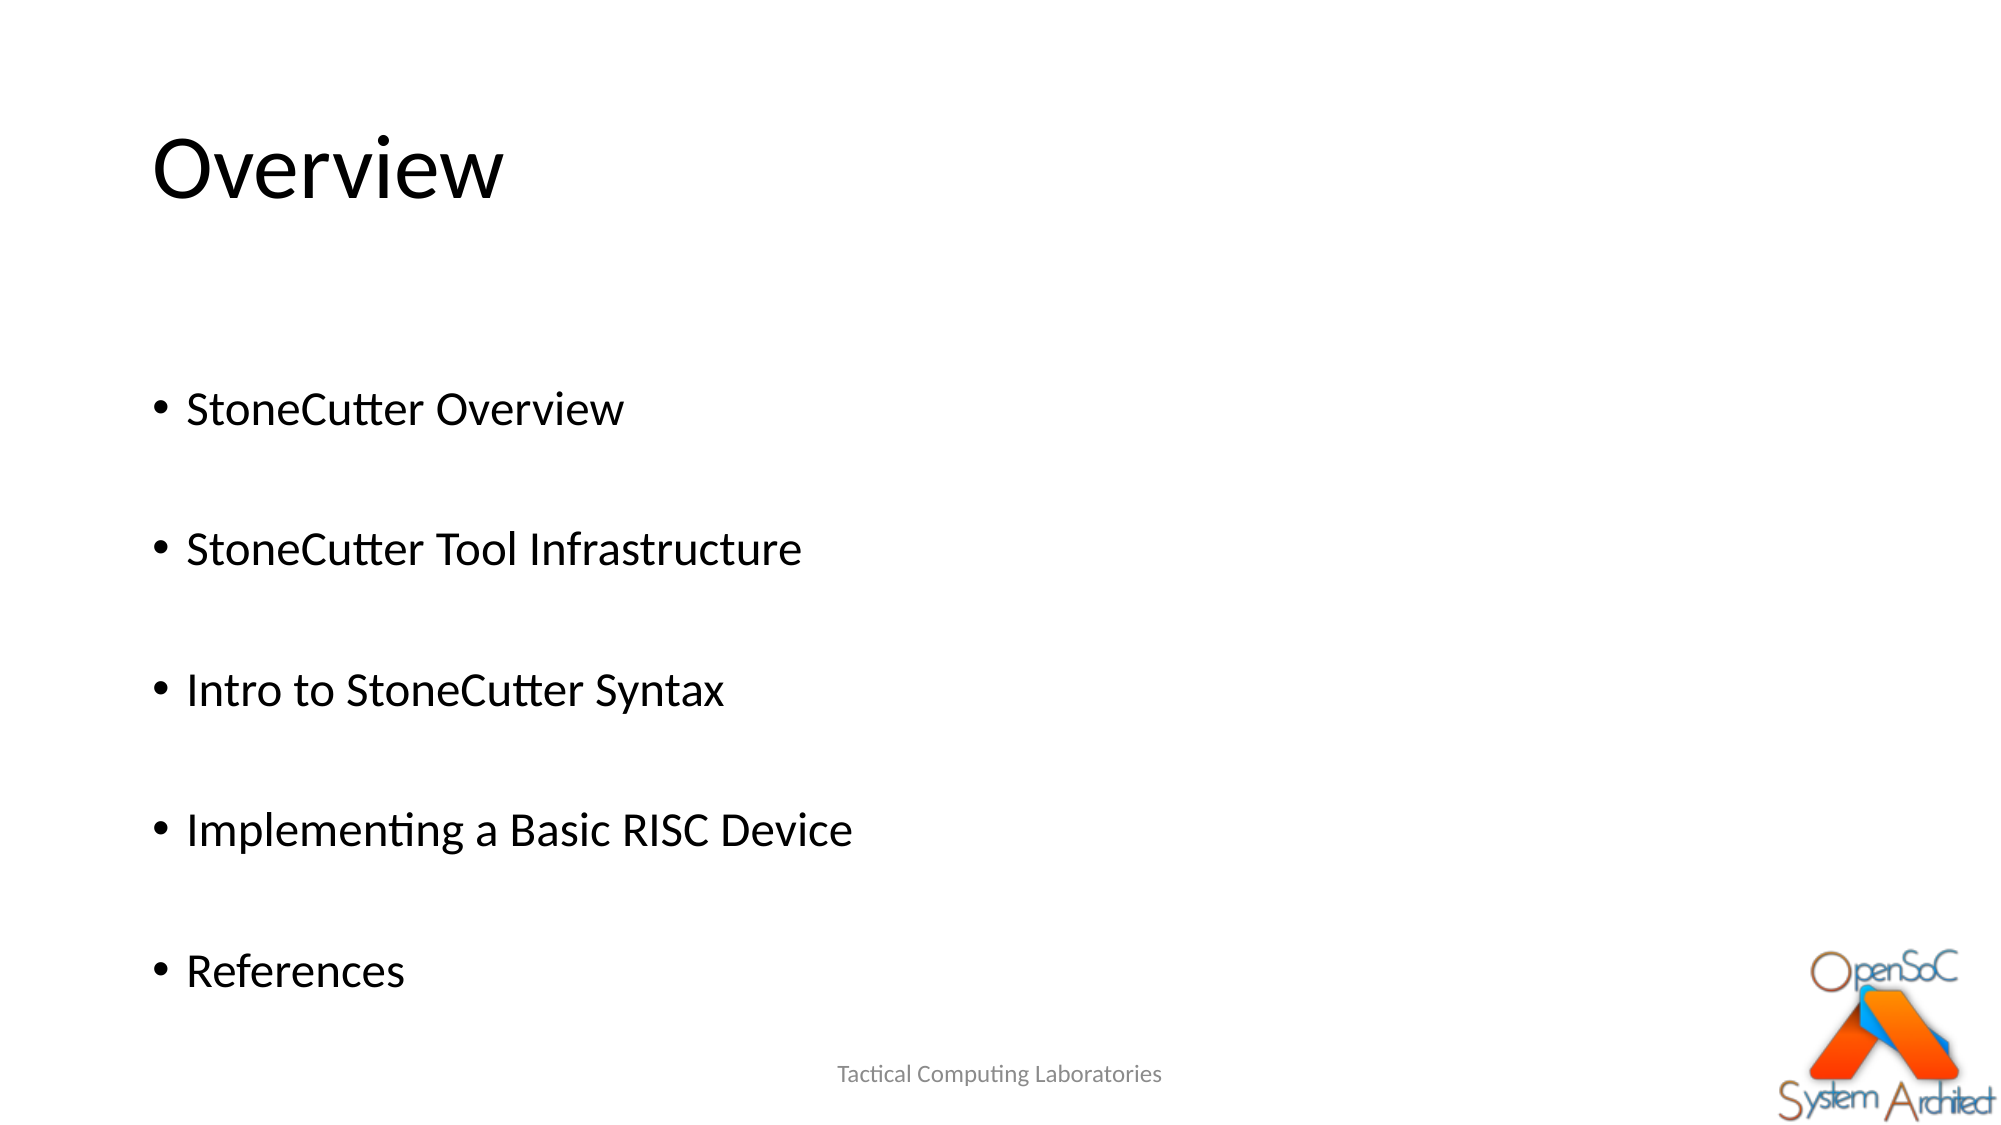

# Overview

StoneCutter Overview

StoneCutter Tool Infrastructure

Intro to StoneCutter Syntax

Implementing a Basic RISC Device

References
Tactical Computing Laboratories